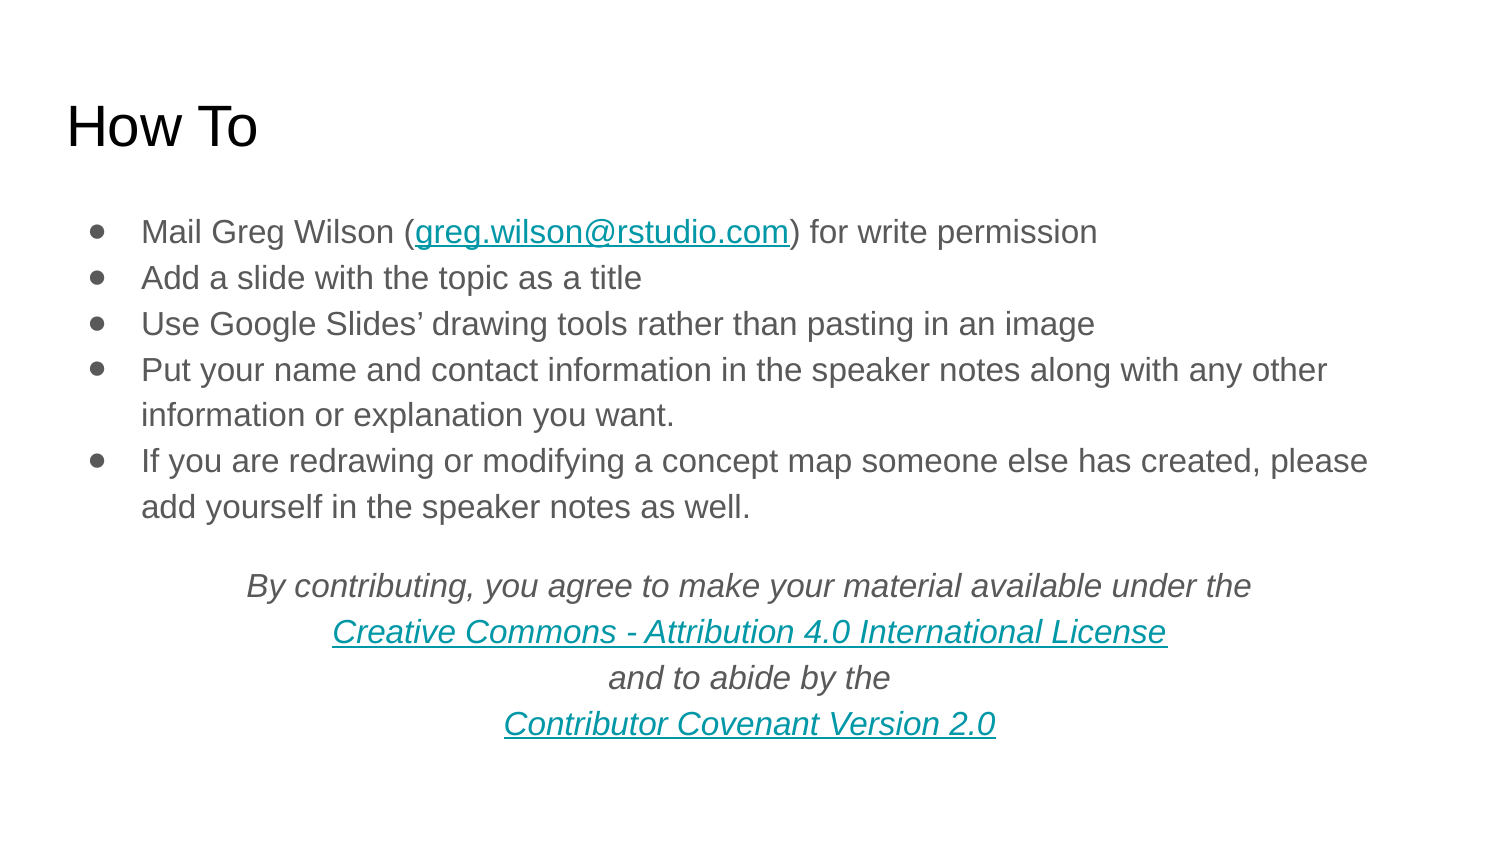

# How To
Mail Greg Wilson (greg.wilson@rstudio.com) for write permission
Add a slide with the topic as a title
Use Google Slides’ drawing tools rather than pasting in an image
Put your name and contact information in the speaker notes along with any other information or explanation you want.
If you are redrawing or modifying a concept map someone else has created, please add yourself in the speaker notes as well.
By contributing, you agree to make your material available under the
Creative Commons - Attribution 4.0 International License
and to abide by the
Contributor Covenant Version 2.0